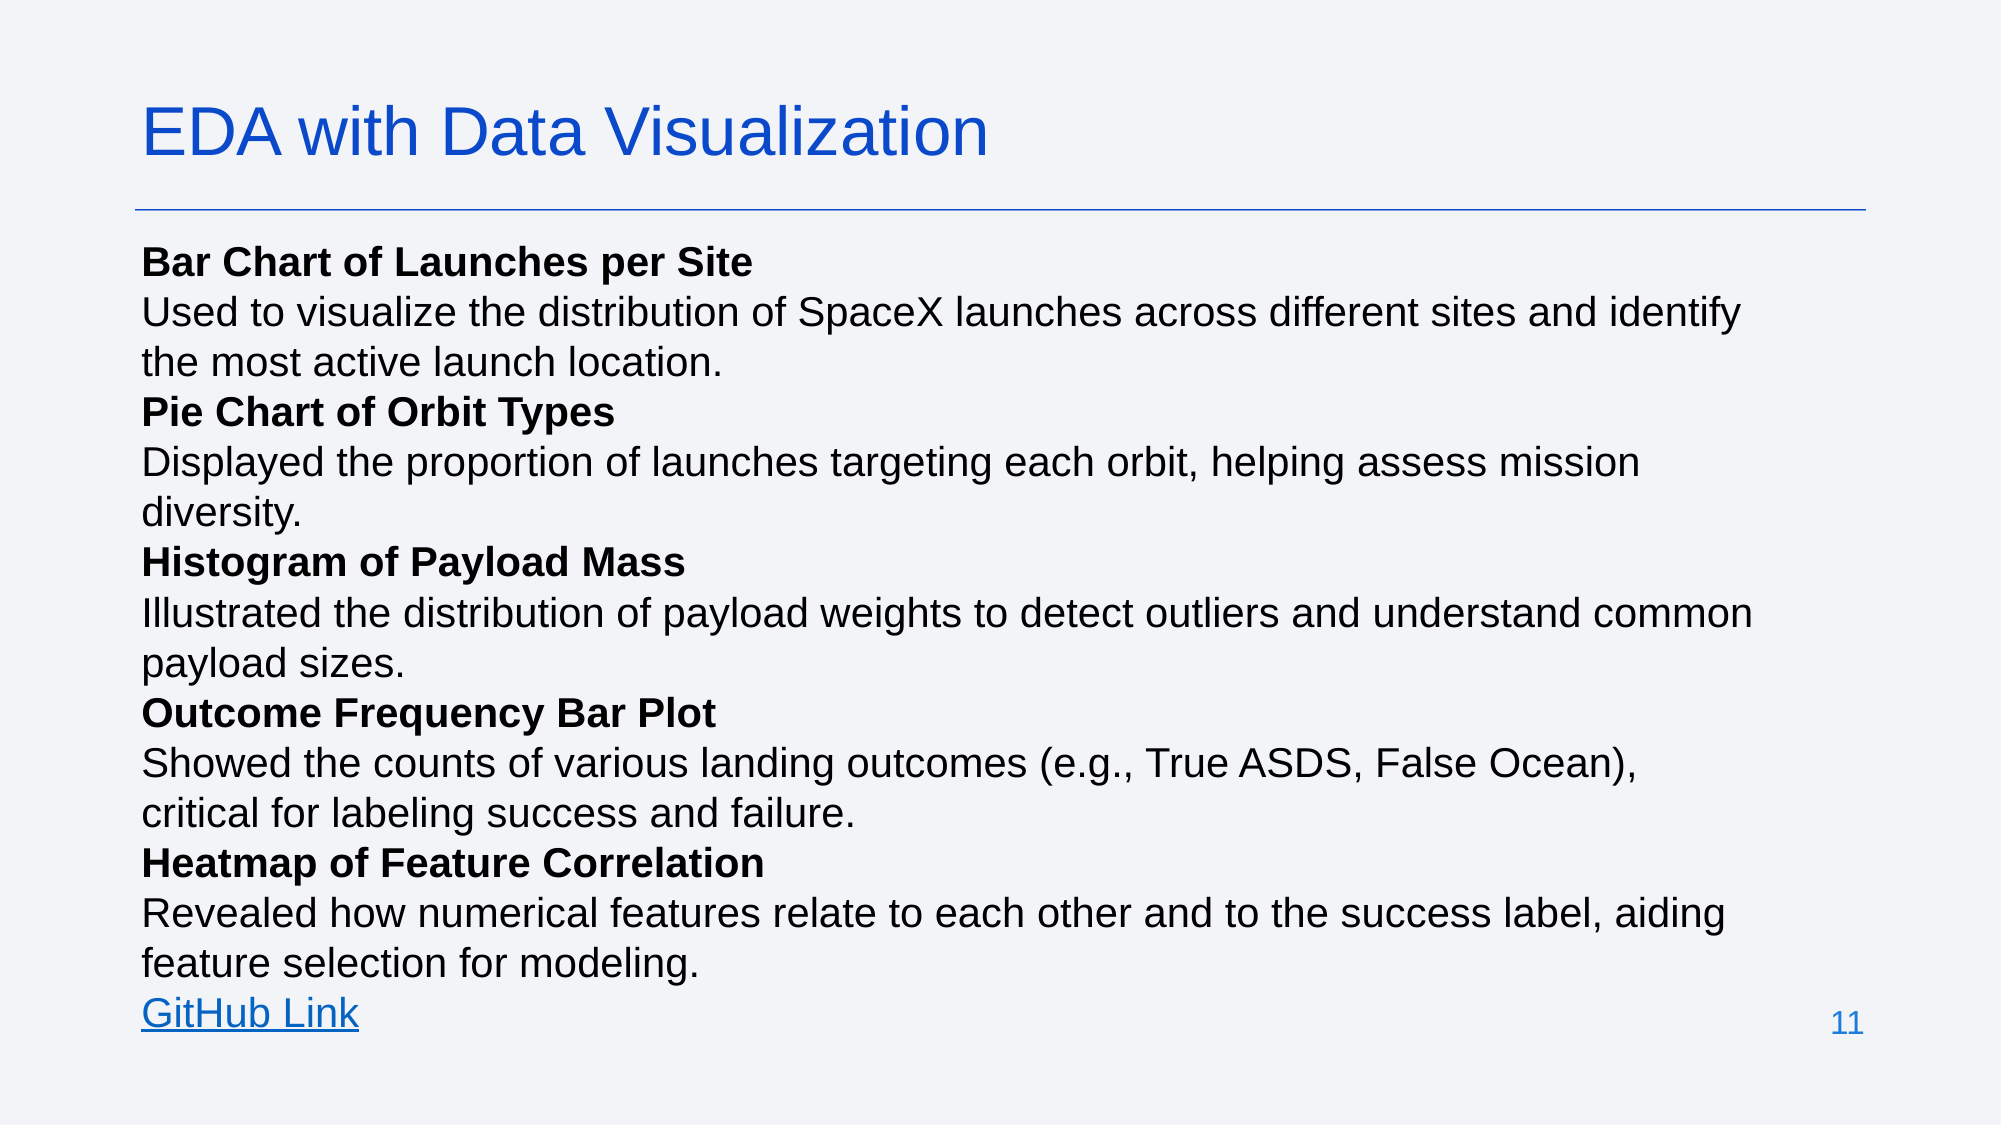

EDA with Data Visualization
Bar Chart of Launches per Site
Used to visualize the distribution of SpaceX launches across different sites and identify the most active launch location.
Pie Chart of Orbit Types
Displayed the proportion of launches targeting each orbit, helping assess mission diversity.
Histogram of Payload Mass
Illustrated the distribution of payload weights to detect outliers and understand common payload sizes.
Outcome Frequency Bar Plot
Showed the counts of various landing outcomes (e.g., True ASDS, False Ocean), critical for labeling success and failure.
Heatmap of Feature Correlation
Revealed how numerical features relate to each other and to the success label, aiding feature selection for modeling.
GitHub Link
11